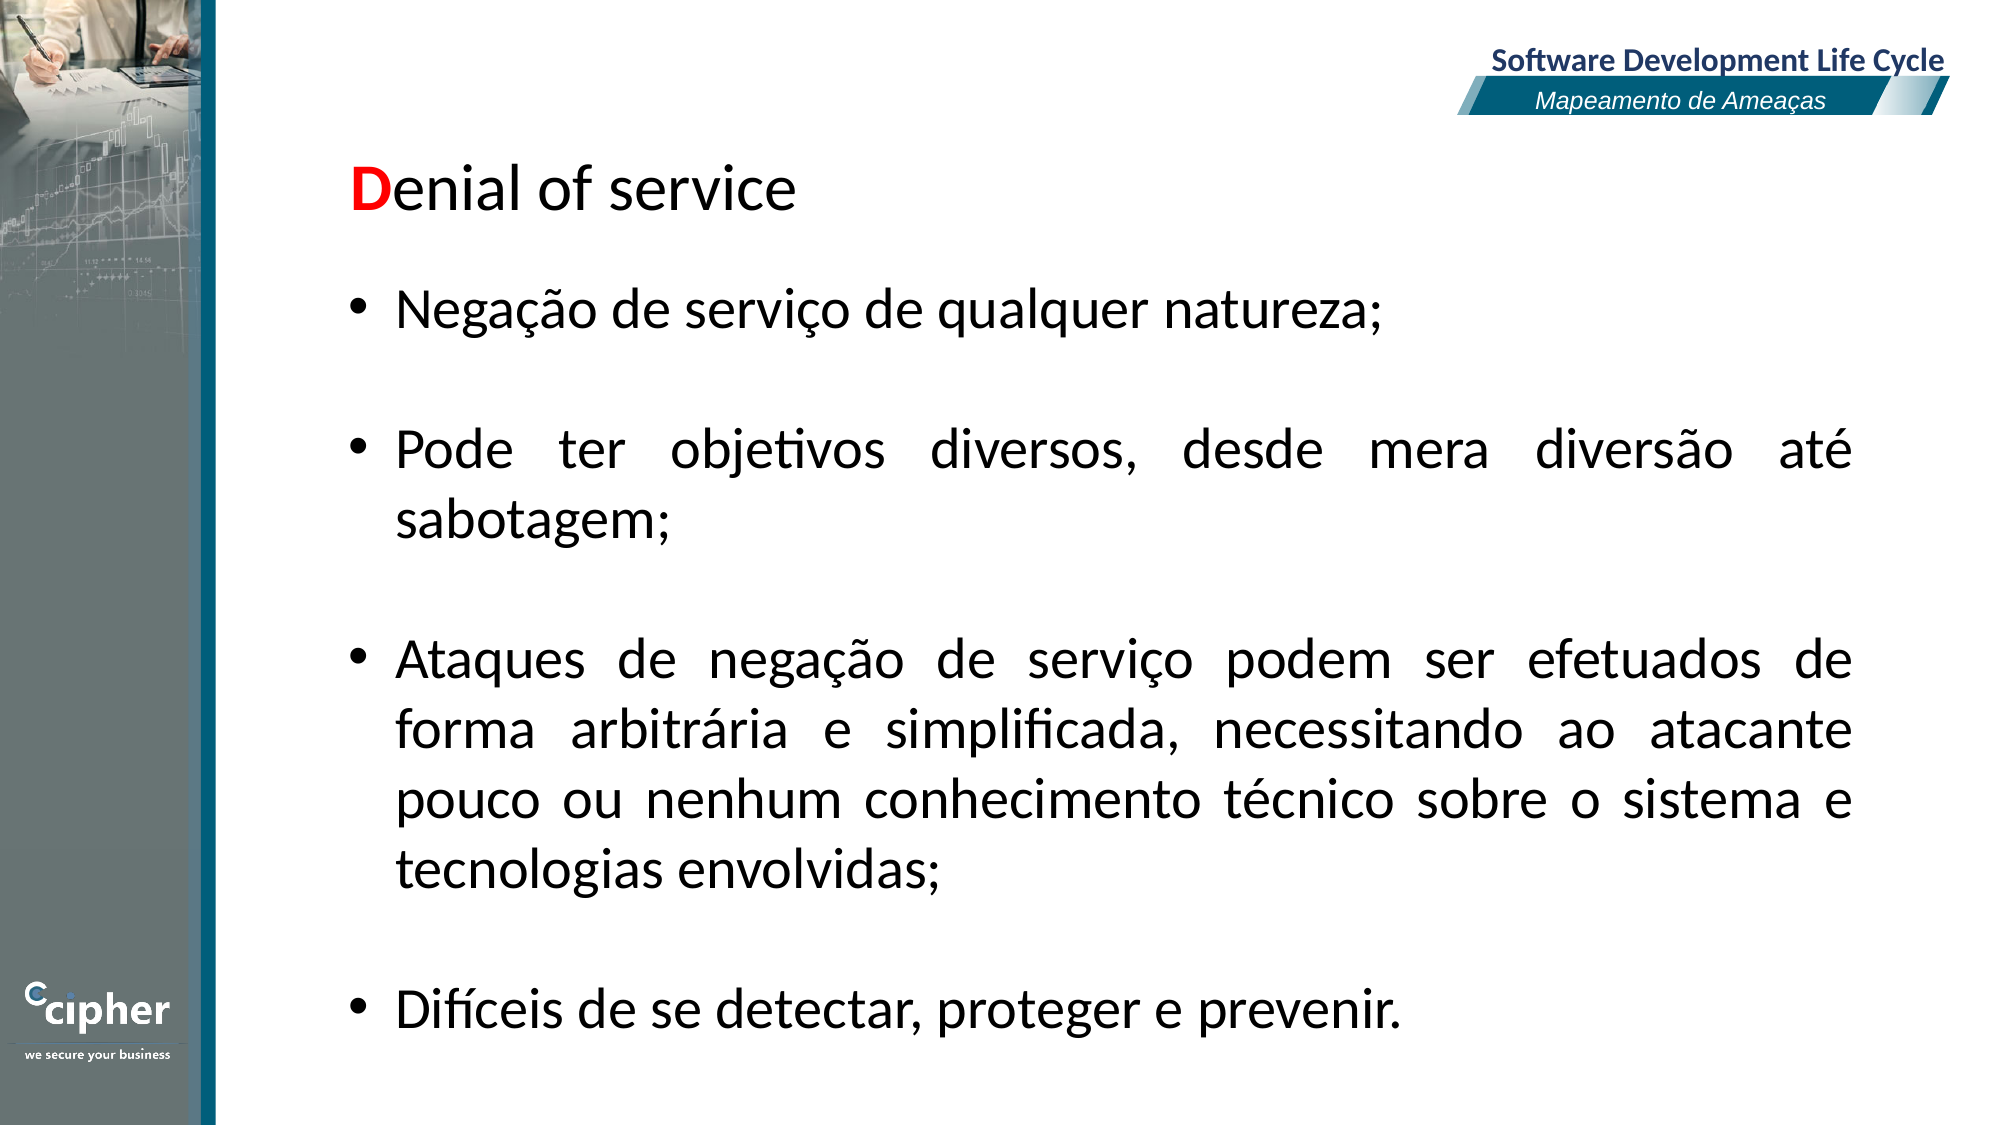

Software Development Life Cycle
Mapeamento de Ameaças

Denial of service
Negação de serviço de qualquer natureza;

Pode ter objetivos diversos, desde mera diversão até sabotagem;

Ataques de negação de serviço podem ser efetuados de forma arbitrária e simplificada, necessitando ao atacante pouco ou nenhum conhecimento técnico sobre o sistema e tecnologias envolvidas;

Difíceis de se detectar, proteger e prevenir.